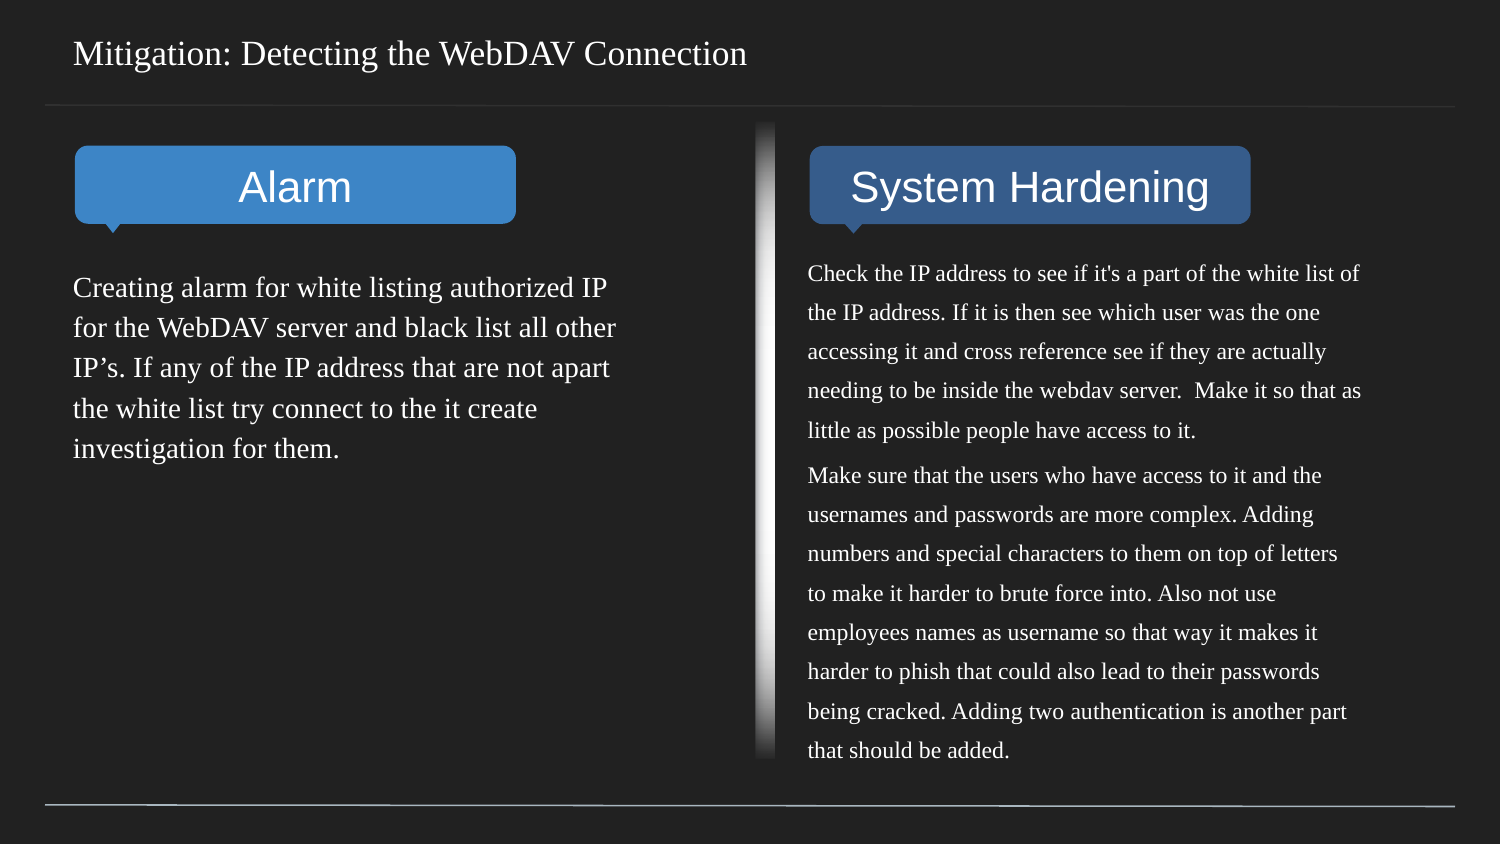

# Mitigation: Detecting the WebDAV Connection
Check the IP address to see if it's a part of the white list of the IP address. If it is then see which user was the one accessing it and cross reference see if they are actually needing to be inside the webdav server.  Make it so that as little as possible people have access to it.
Make sure that the users who have access to it and the usernames and passwords are more complex. Adding numbers and special characters to them on top of letters to make it harder to brute force into. Also not use employees names as username so that way it makes it harder to phish that could also lead to their passwords being cracked. Adding two authentication is another part that should be added.

Creating alarm for white listing authorized IP for the WebDAV server and black list all other IP’s. If any of the IP address that are not apart the white list try connect to the it create investigation for them.